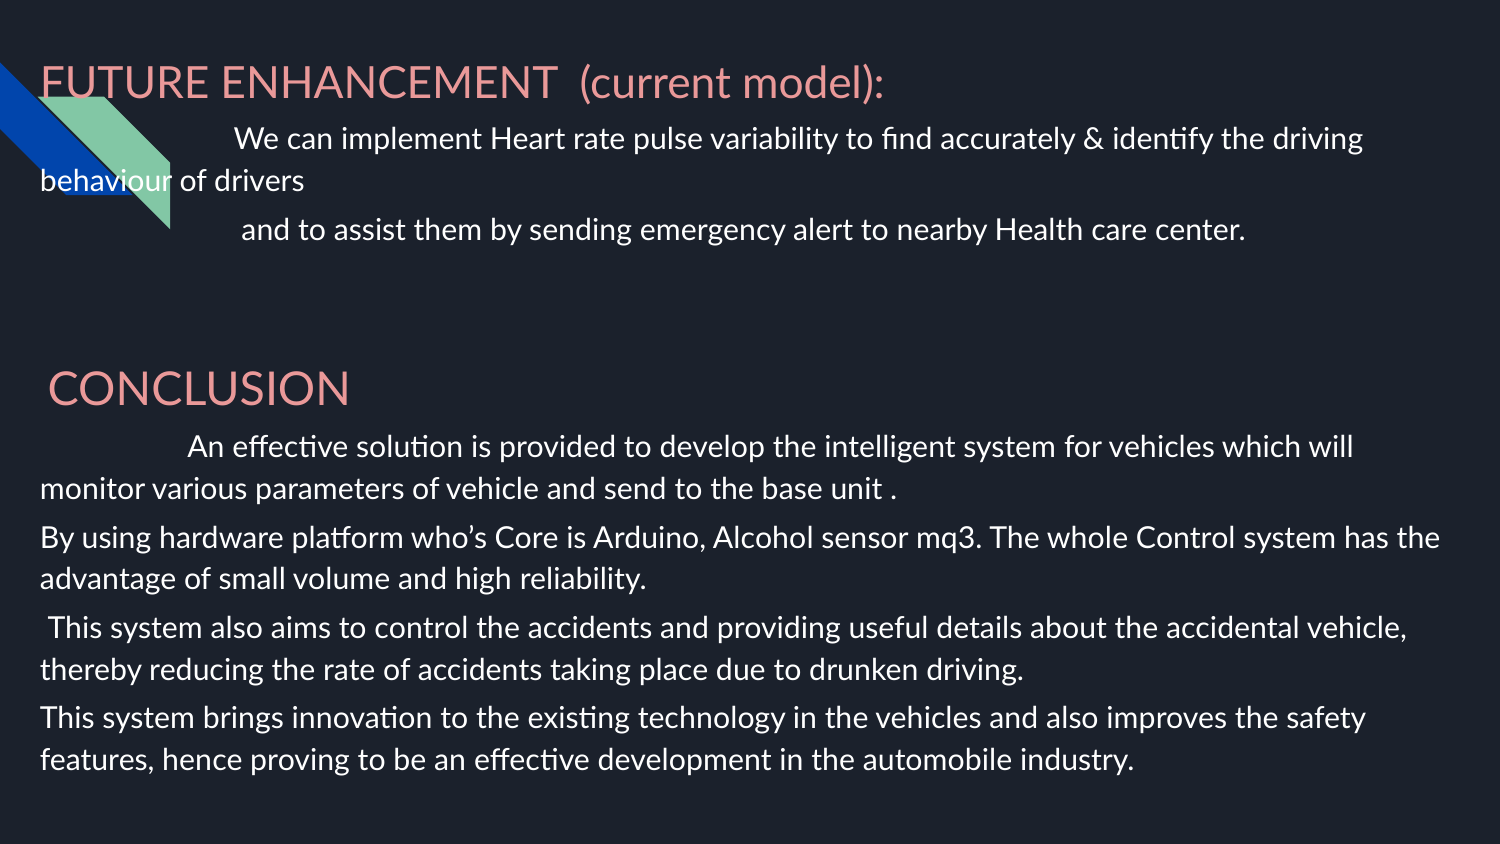

FUTURE ENHANCEMENT  (current model):
                         We can implement Heart rate pulse variability to find accurately & identify the driving behaviour of drivers
                          and to assist them by sending emergency alert to nearby Health care center.

 CONCLUSION
                   An effective solution is provided to develop the intelligent system for vehicles which will monitor various parameters of vehicle and send to the base unit .
By using hardware platform who’s Core is Arduino, Alcohol sensor mq3. The whole Control system has the advantage of small volume and high reliability.
 This system also aims to control the accidents and providing useful details about the accidental vehicle, thereby reducing the rate of accidents taking place due to drunken driving.
This system brings innovation to the existing technology in the vehicles and also improves the safety features, hence proving to be an effective development in the automobile industry.